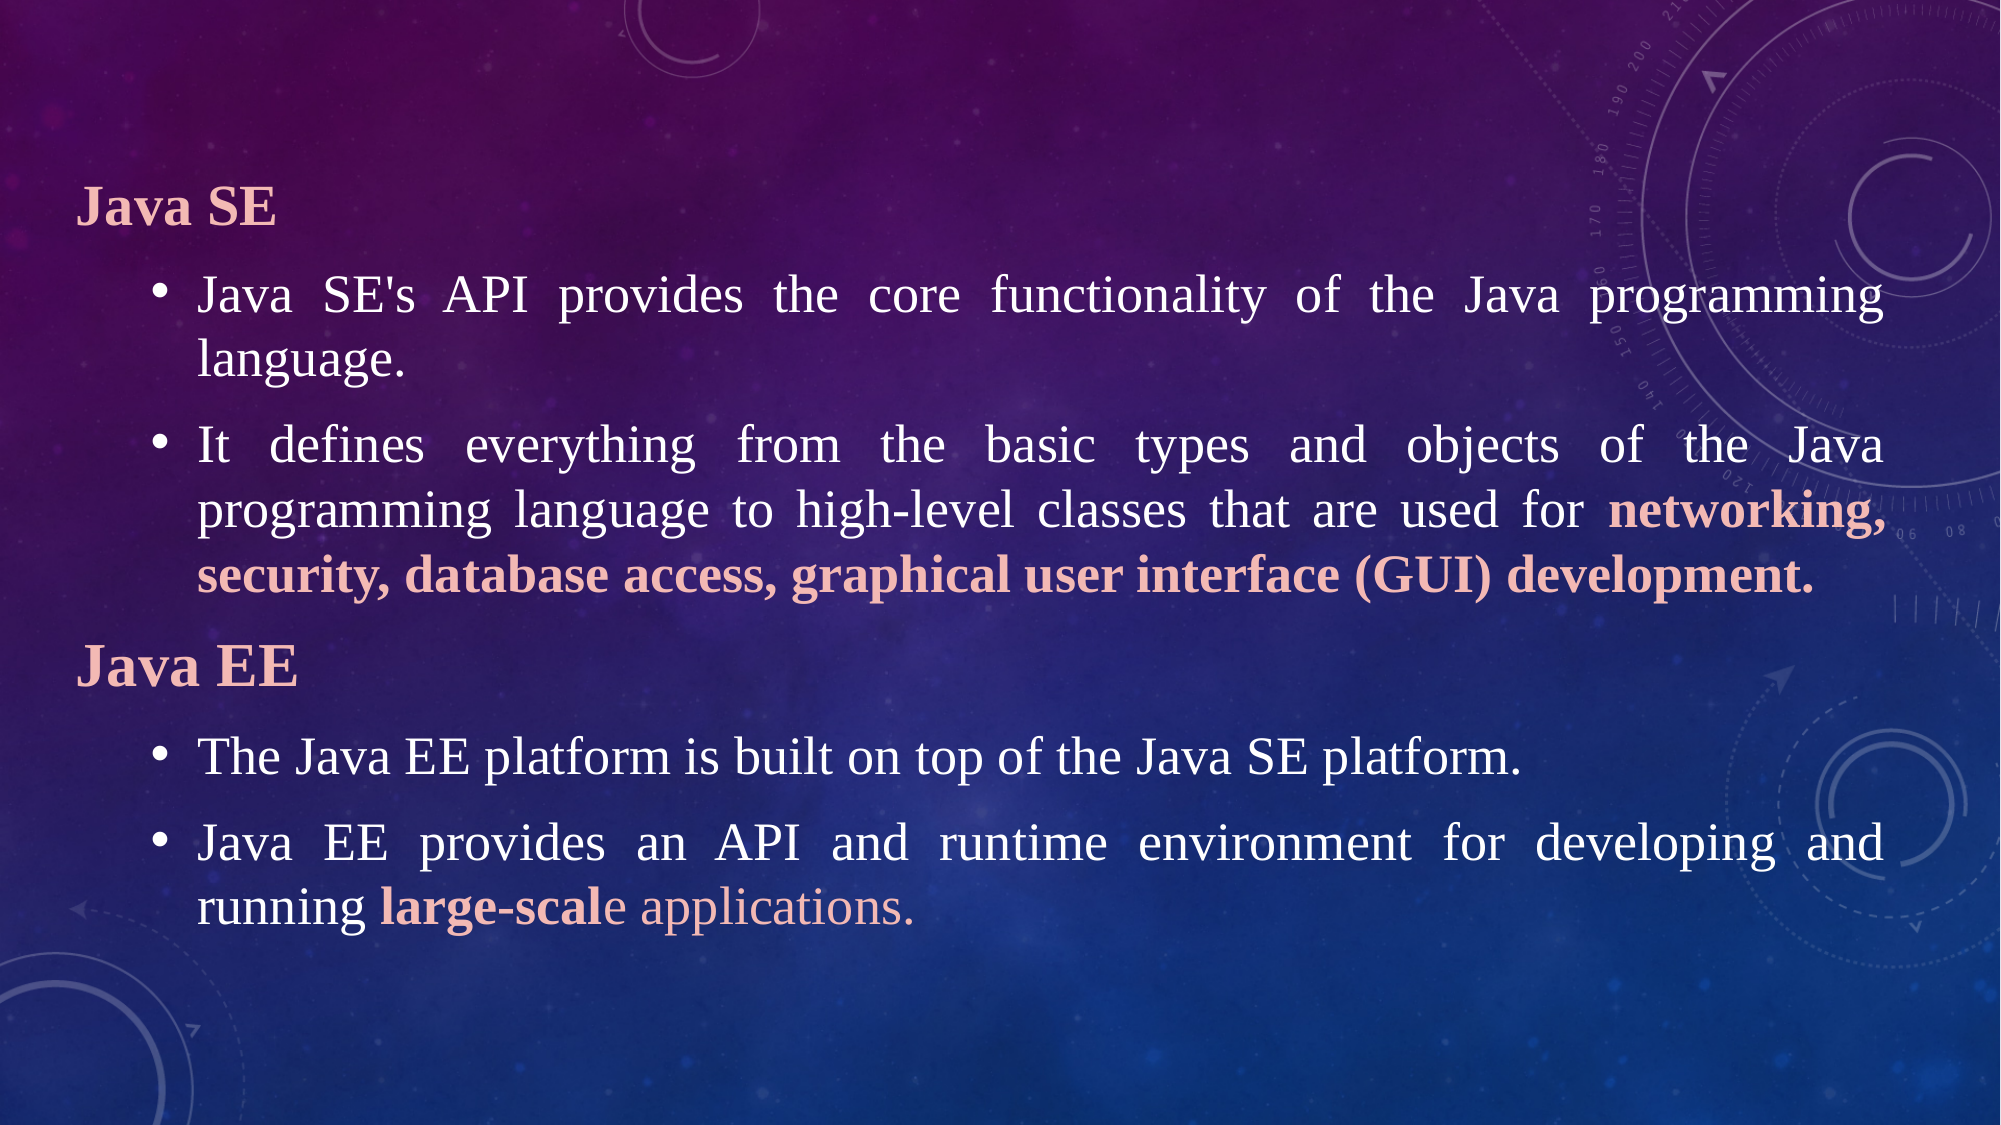

Java SE
Java SE's API provides the core functionality of the Java programming language.
It defines everything from the basic types and objects of the Java programming language to high-level classes that are used for networking, security, database access, graphical user interface (GUI) development.
Java EE
The Java EE platform is built on top of the Java SE platform.
Java EE provides an API and runtime environment for developing and running large-scale applications.